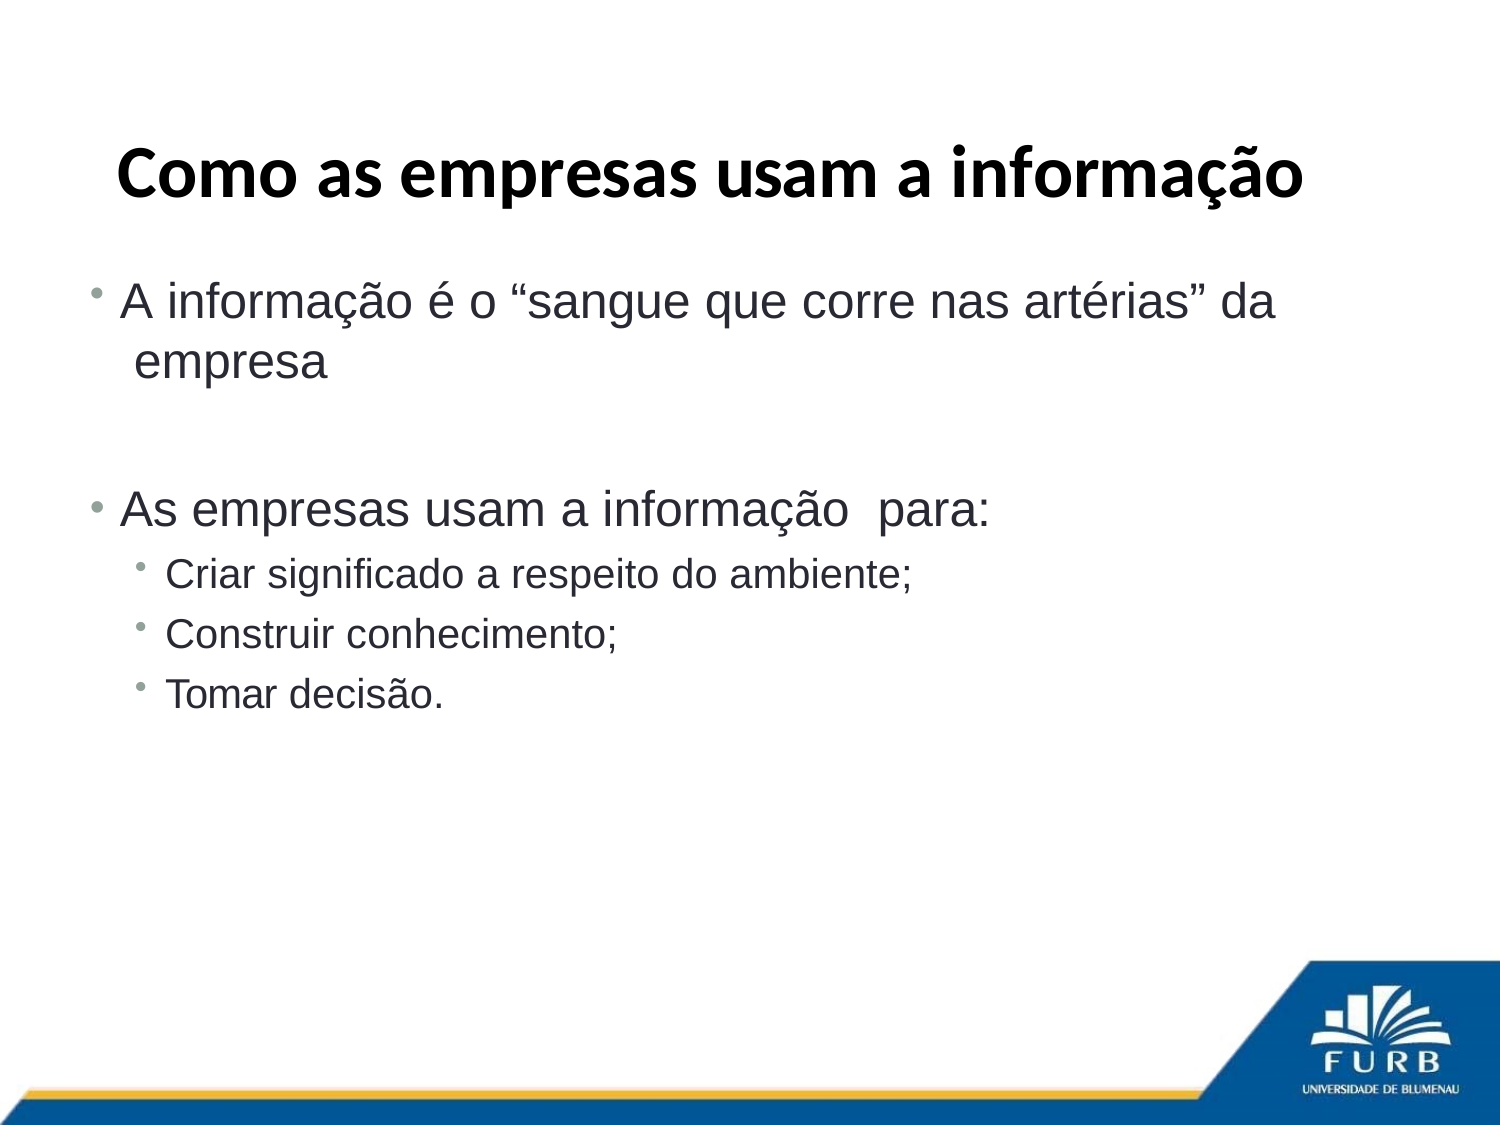

# Como as empresas usam a informação
A informação é o “sangue que corre nas artérias” da  empresa

As empresas usam a informação  para:
Criar significado a respeito do ambiente;
Construir conhecimento;
Tomar decisão.